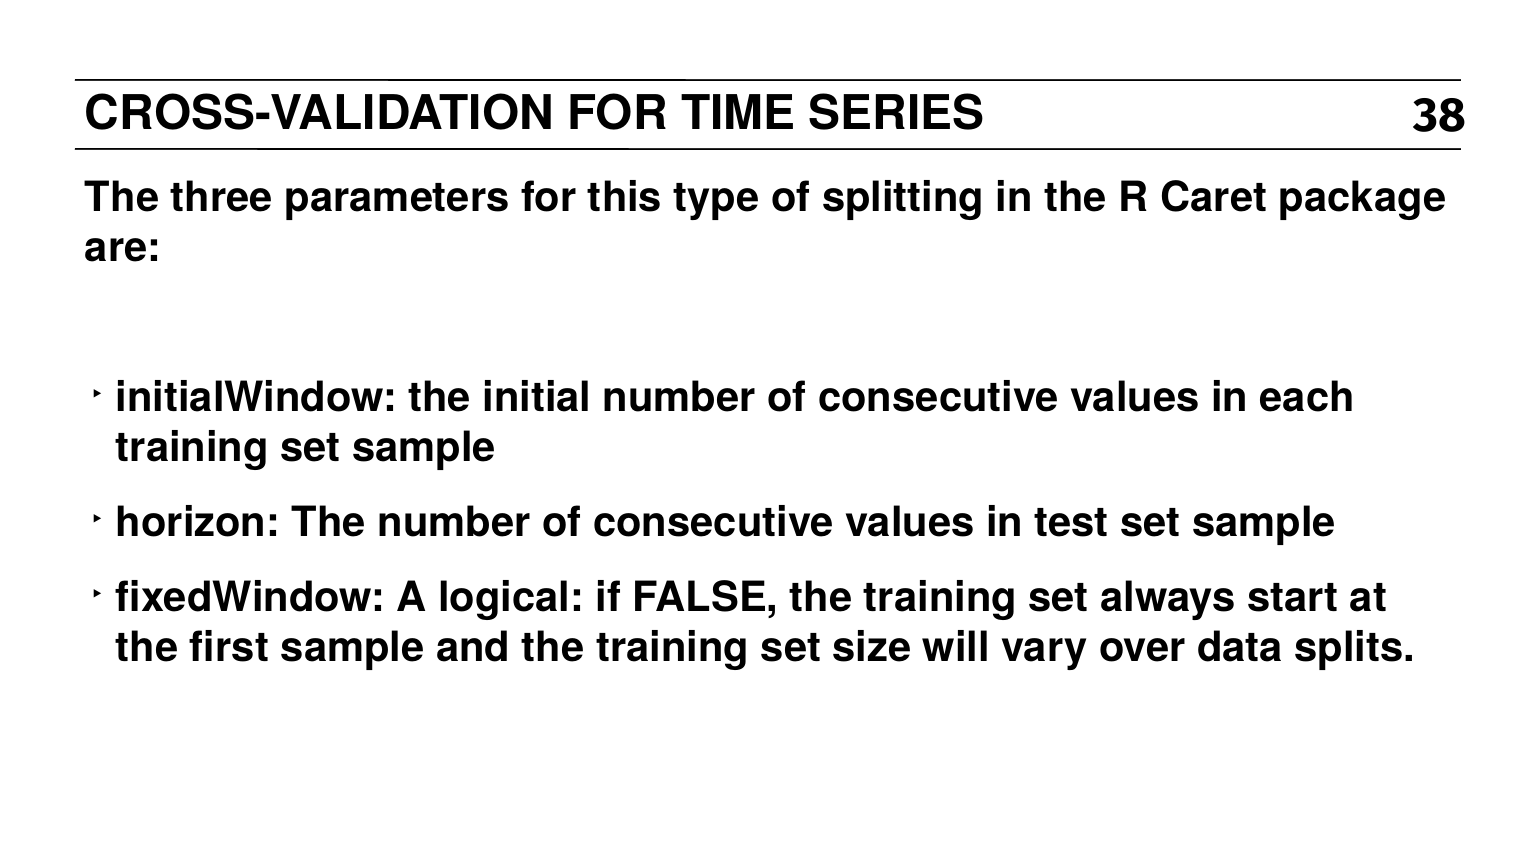

# CROSS-VALIDATION FOR TIME SERIES
38

The three parameters for this type of splitting in the R Caret package are:

initialWindow: the initial number of consecutive values in each training set sample
horizon: The number of consecutive values in test set sample
fixedWindow: A logical: if FALSE, the training set always start at the first sample and the training set size will vary over data splits.